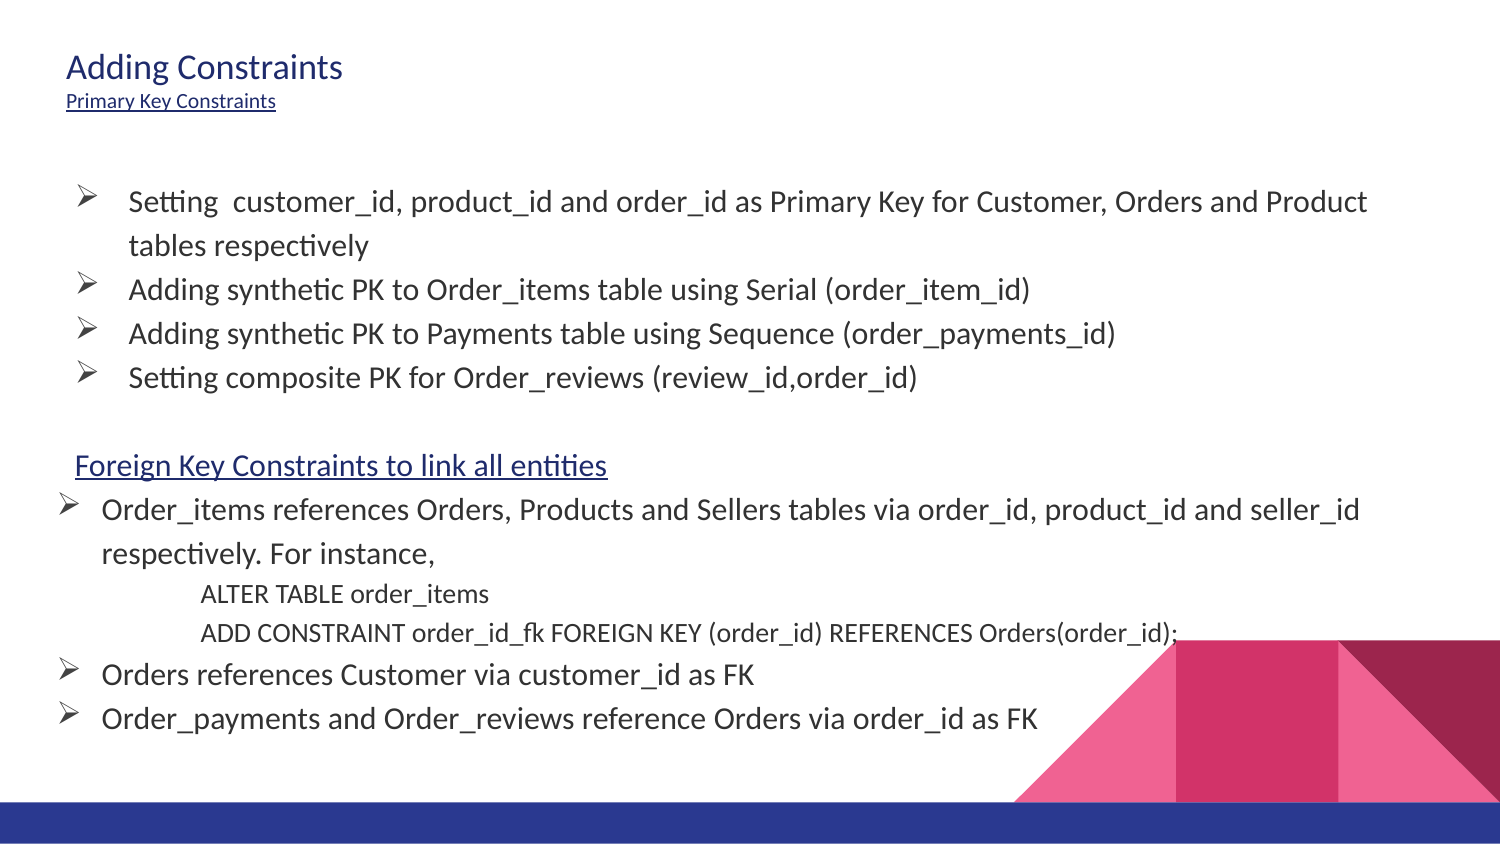

# Adding Constraints Primary Key Constraints
Setting  customer_id, product_id and order_id as Primary Key for Customer, Orders and Product tables respectively
Adding synthetic PK to Order_items table using Serial (order_item_id)
Adding synthetic PK to Payments table using Sequence (order_payments_id)
Setting composite PK for Order_reviews (review_id,order_id)

Foreign Key Constraints to link all entities
Order_items references Orders, Products and Sellers tables via order_id, product_id and seller_id respectively. For instance,
       	ALTER TABLE order_items
	ADD CONSTRAINT order_id_fk FOREIGN KEY (order_id) REFERENCES Orders(order_id);
Orders references Customer via customer_id as FK
Order_payments and Order_reviews reference Orders via order_id as FK